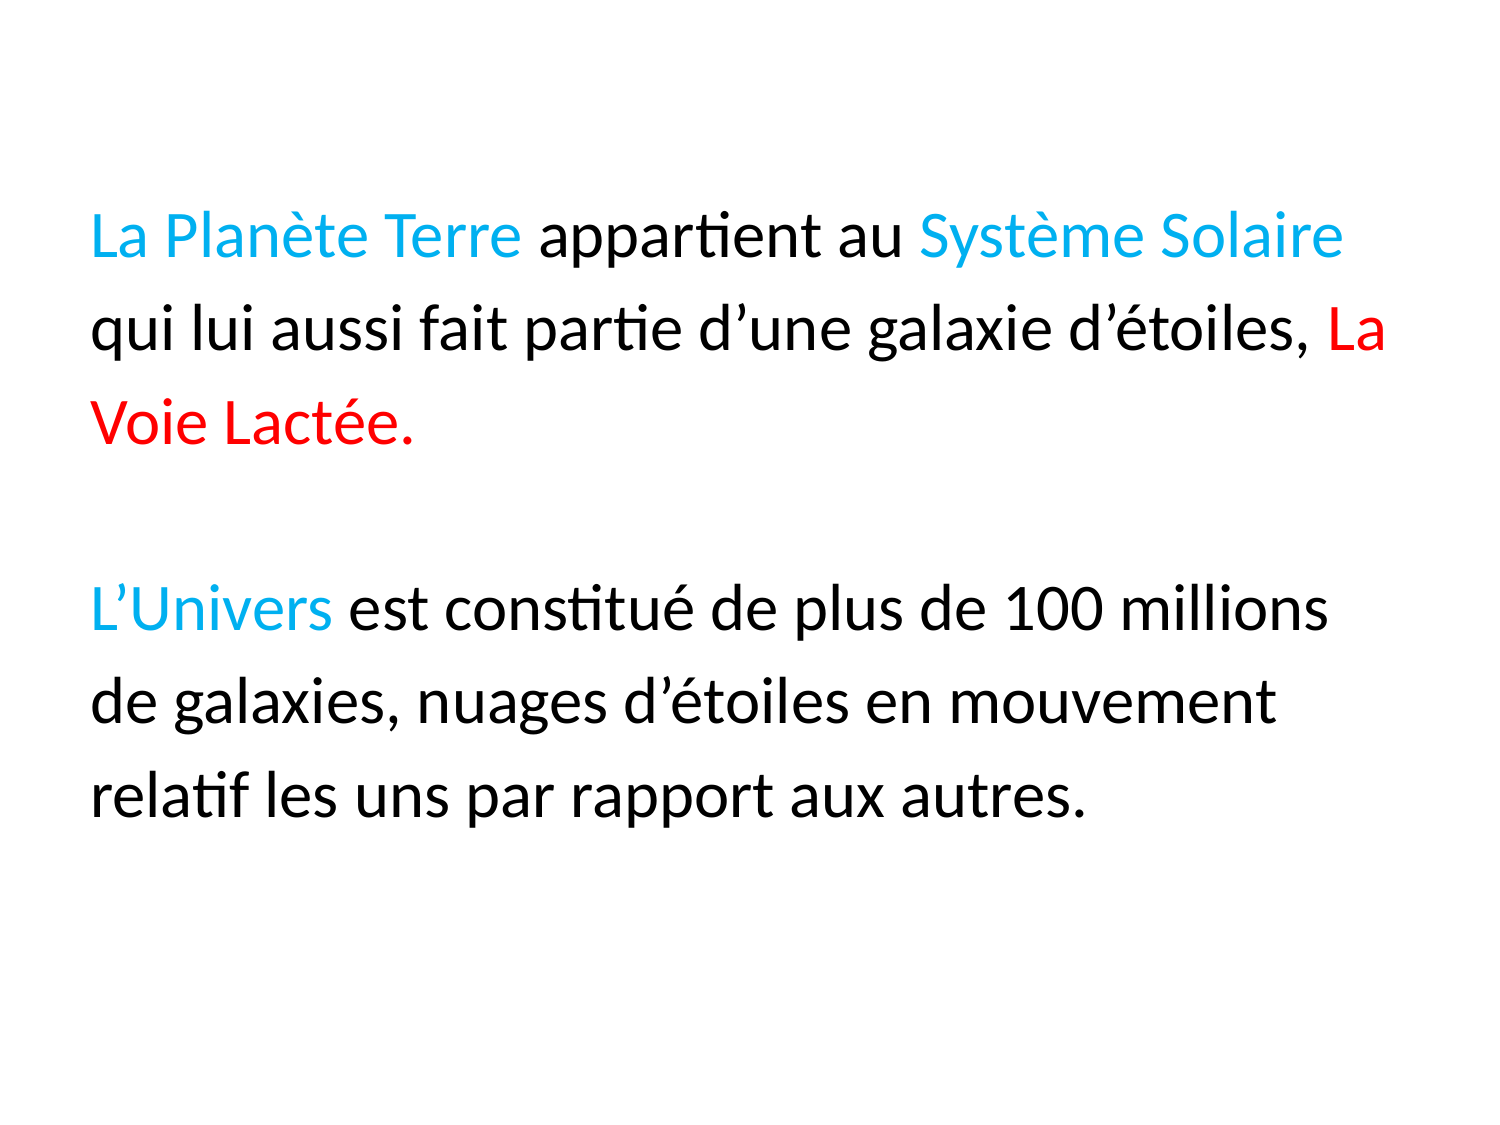

La Planète Terre appartient au Système Solaire
qui lui aussi fait partie d’une galaxie d’étoiles, La
Voie Lactée.

L’Univers est constitué de plus de 100 millions
de galaxies, nuages d’étoiles en mouvement
relatif les uns par rapport aux autres.